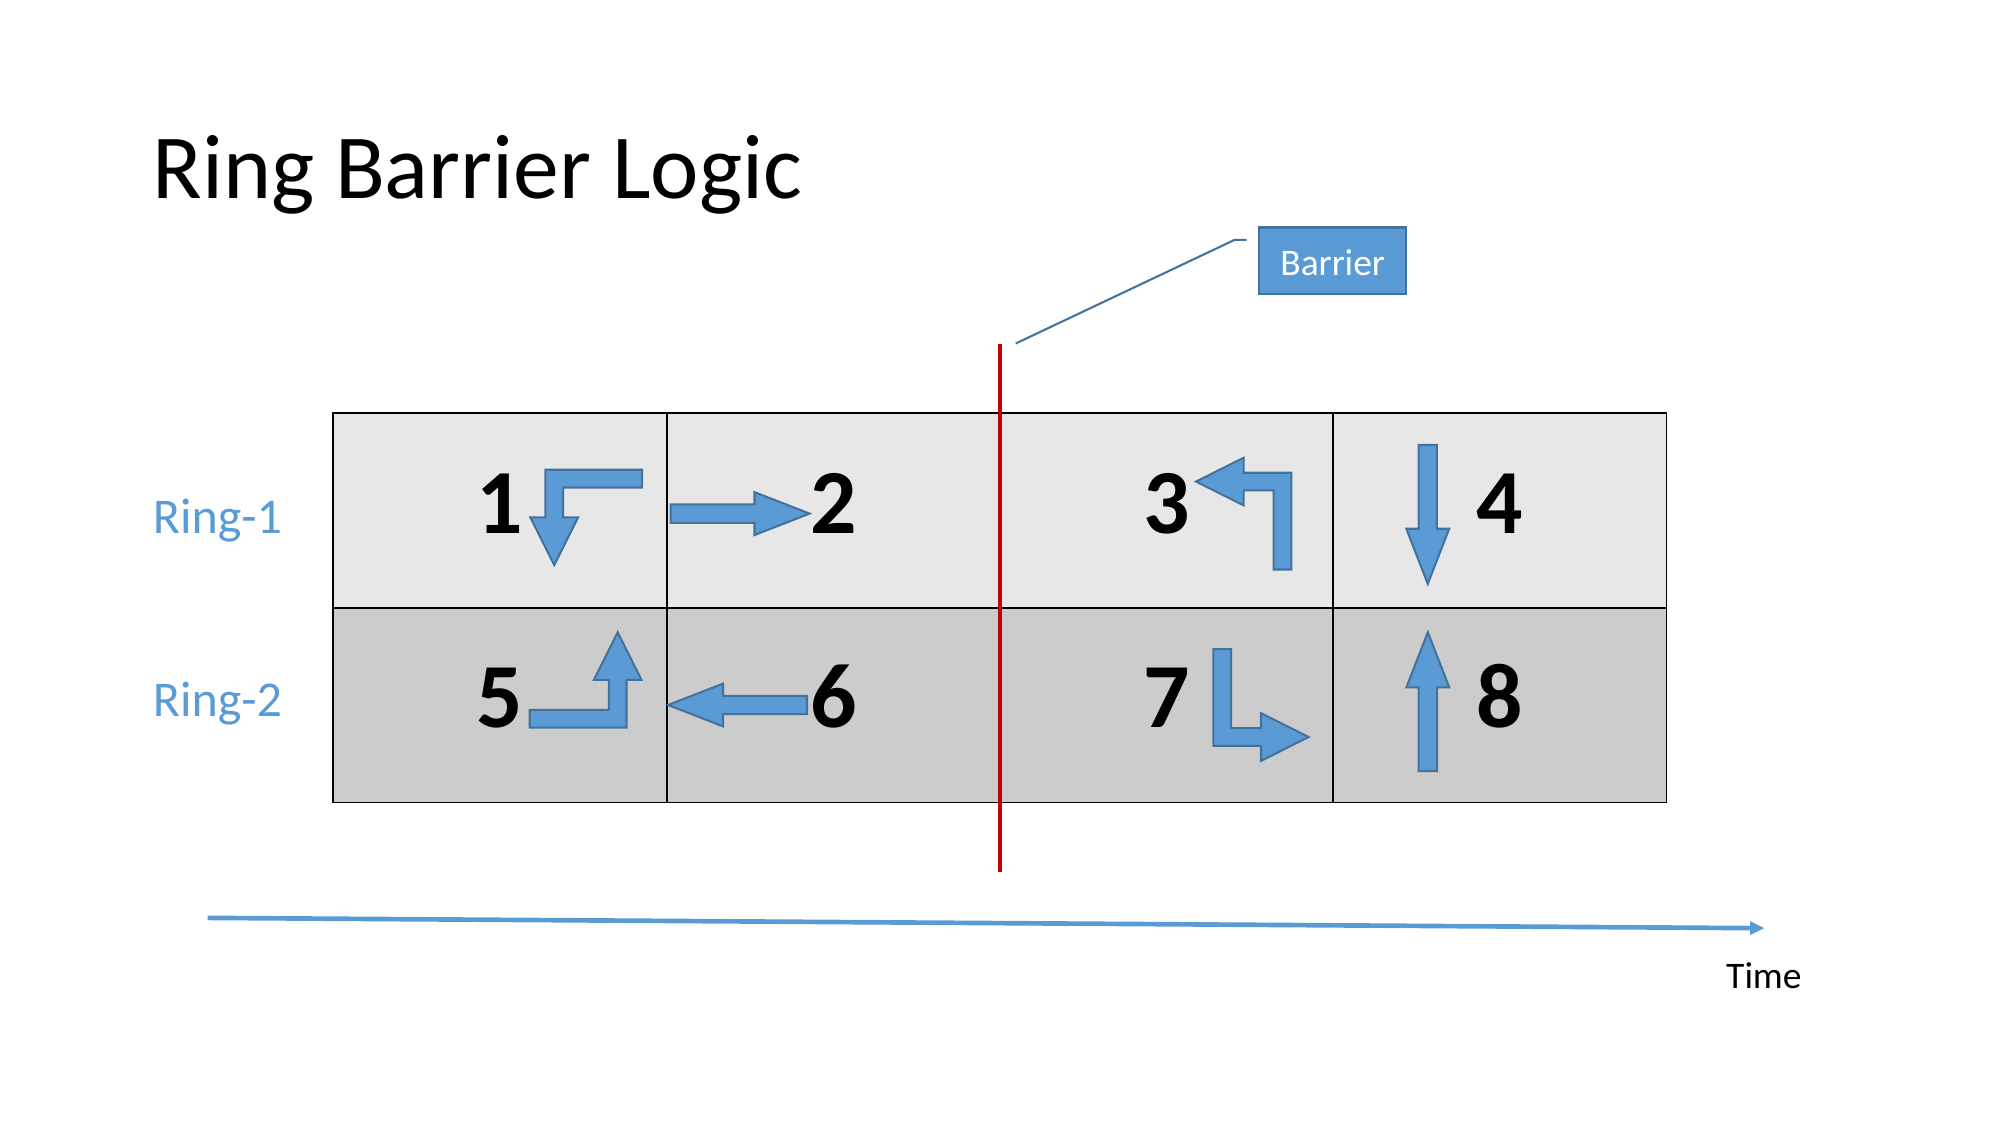

# Ring Barrier Logic
Barrier
| 1 | 2 | 3 | 4 |
| --- | --- | --- | --- |
| 5 | 6 | 7 | 8 |

Ring-1

Ring-2

Time